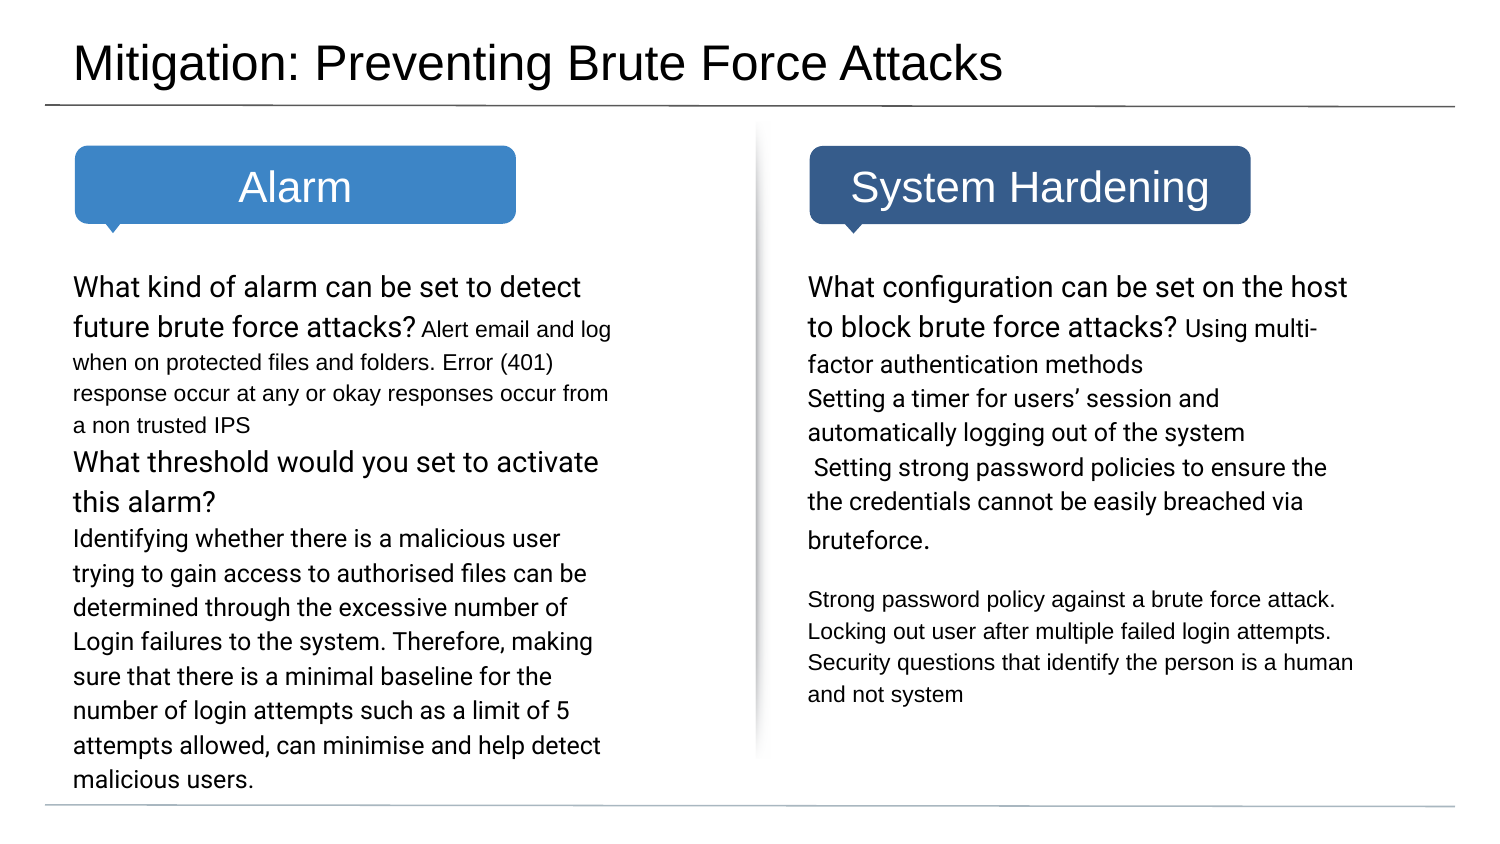

# Mitigation: Preventing Brute Force Attacks
What kind of alarm can be set to detect future brute force attacks? Alert email and log when on protected files and folders. Error (401) response occur at any or okay responses occur from a non trusted IPS
What threshold would you set to activate this alarm?
Identifying whether there is a malicious user trying to gain access to authorised files can be determined through the excessive number of Login failures to the system. Therefore, making sure that there is a minimal baseline for the number of login attempts such as a limit of 5 attempts allowed, can minimise and help detect malicious users.
What configuration can be set on the host to block brute force attacks? Using multi-factor authentication methods
Setting a timer for users’ session and automatically logging out of the system
 Setting strong password policies to ensure the the credentials cannot be easily breached via bruteforce.
Strong password policy against a brute force attack. Locking out user after multiple failed login attempts. Security questions that identify the person is a human and not system